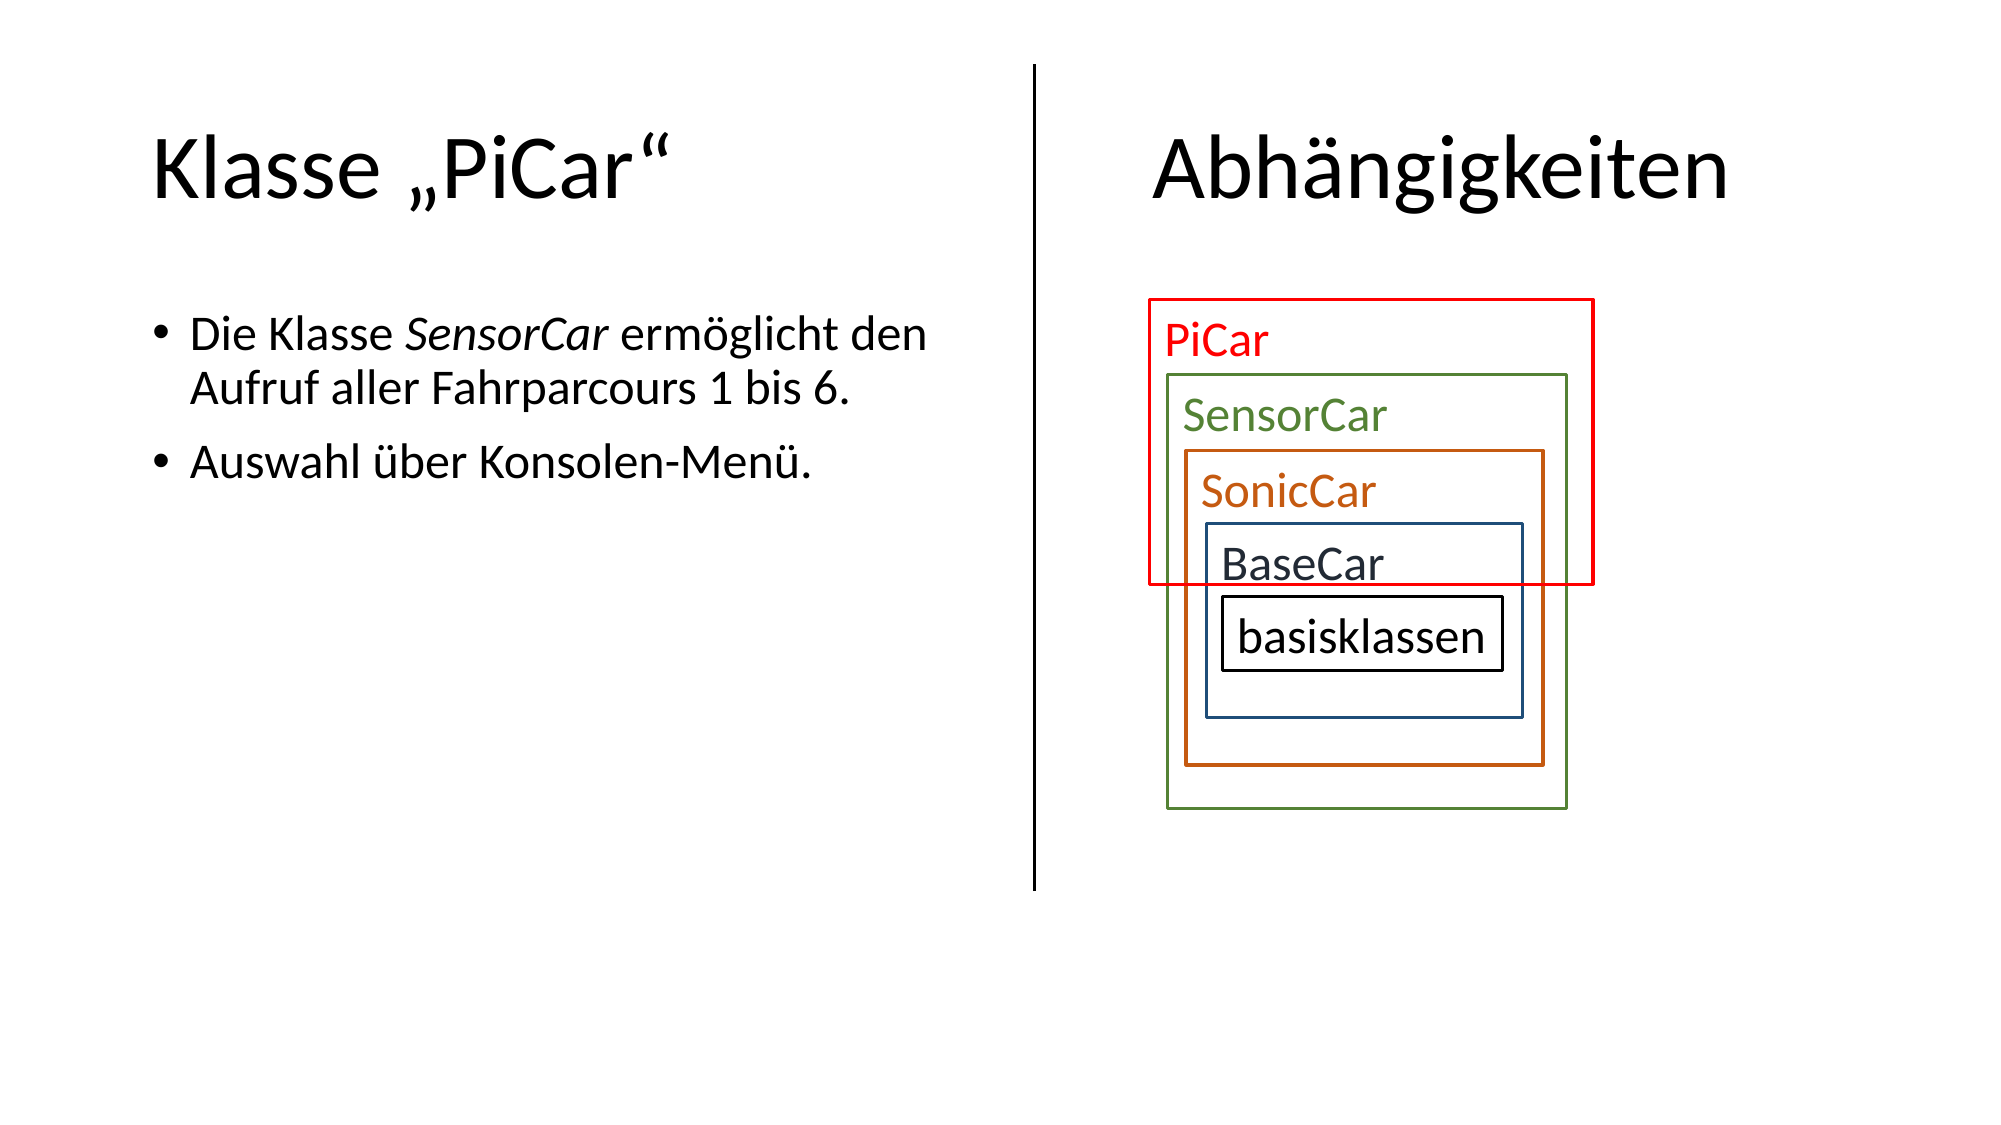

# Klasse „PiCar“	Abhängigkeiten
Die Klasse SensorCar ermöglicht den
Aufruf aller Fahrparcours 1 bis 6.
Auswahl über Konsolen-Menü.

PiCar

SensorCar

SonicCar

BaseCar

basisklassen